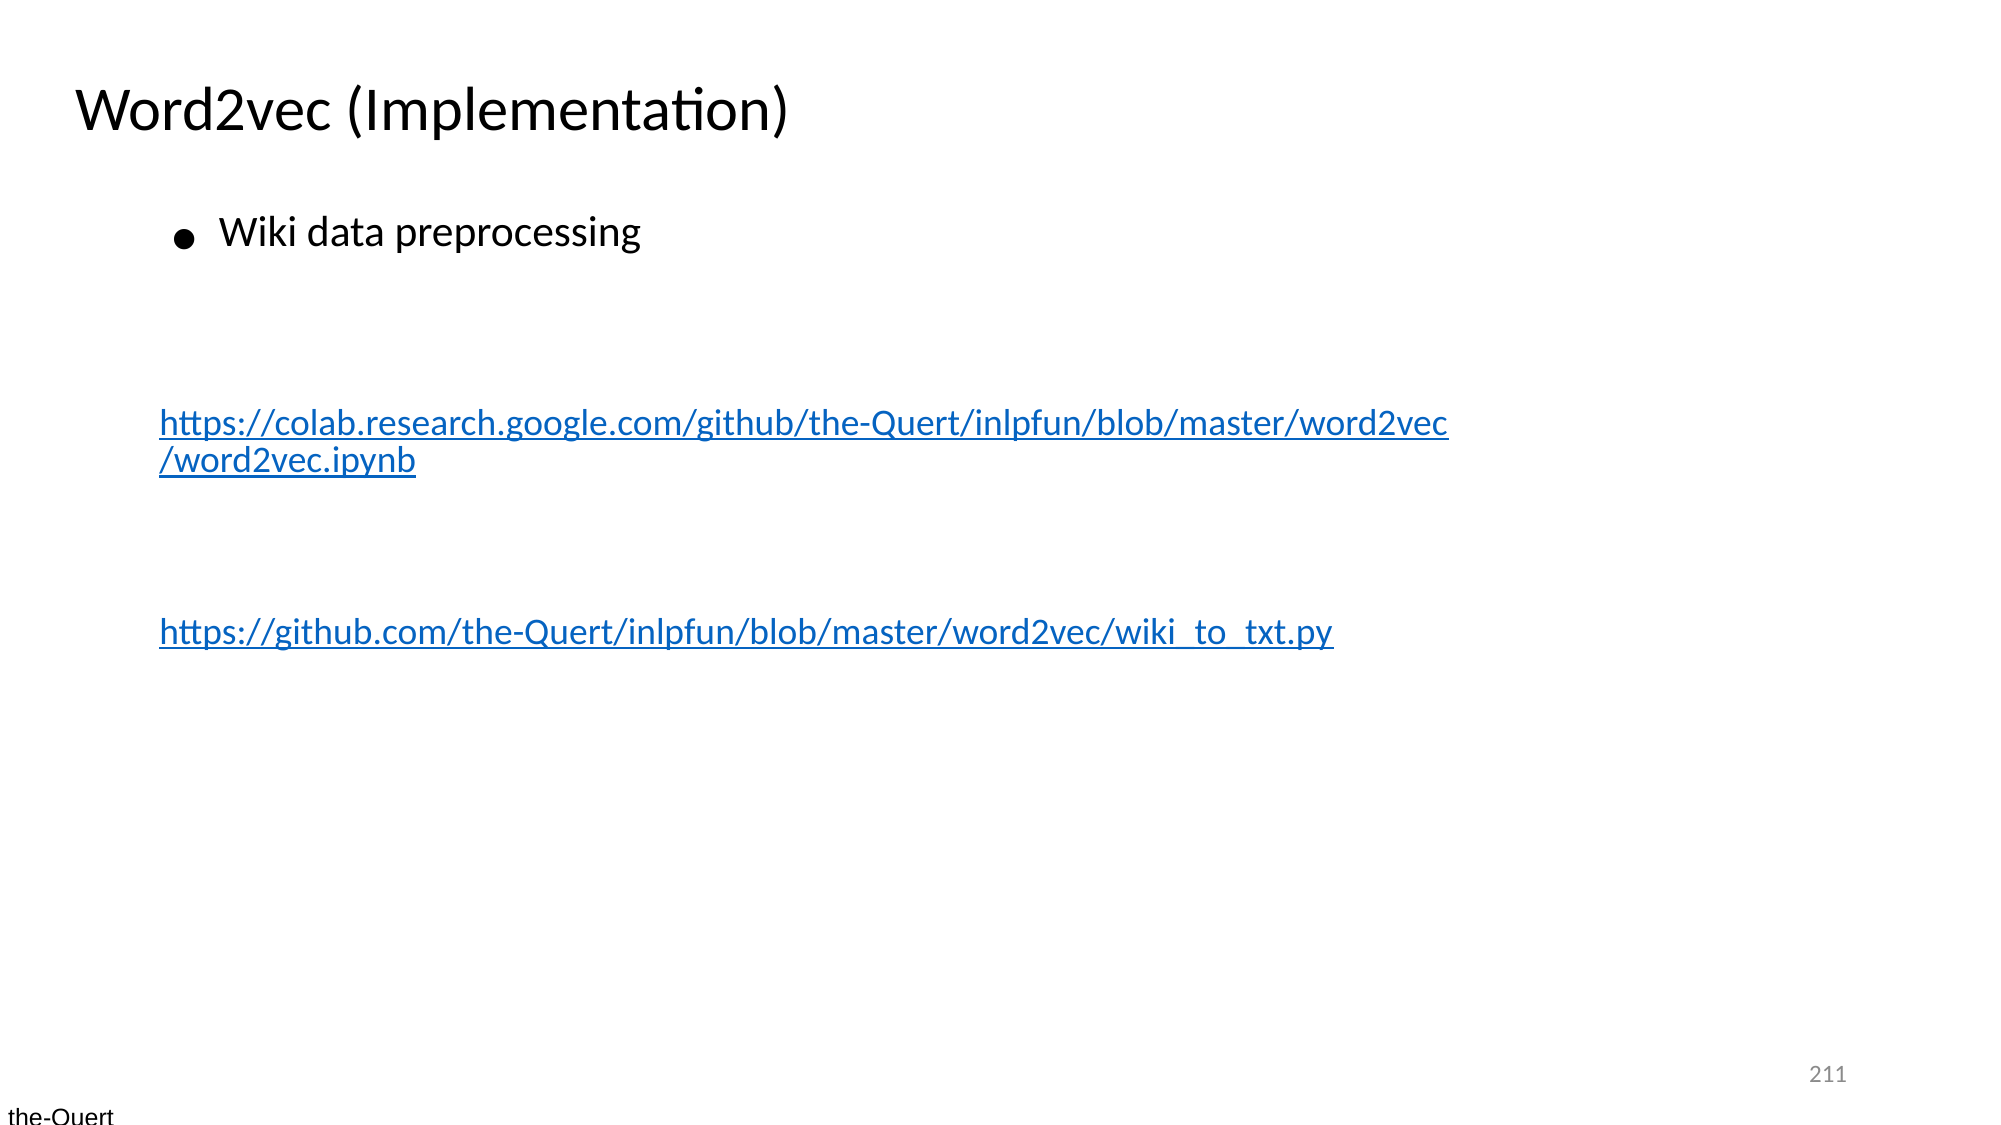

Word2vec (Implementation)
Wiki data preprocessing
https://colab.research.google.com/github/the-Quert/inlpfun/blob/master/word2vec/word2vec.ipynb
https://github.com/the-Quert/inlpfun/blob/master/word2vec/wiki_to_txt.py
211
the-Quert